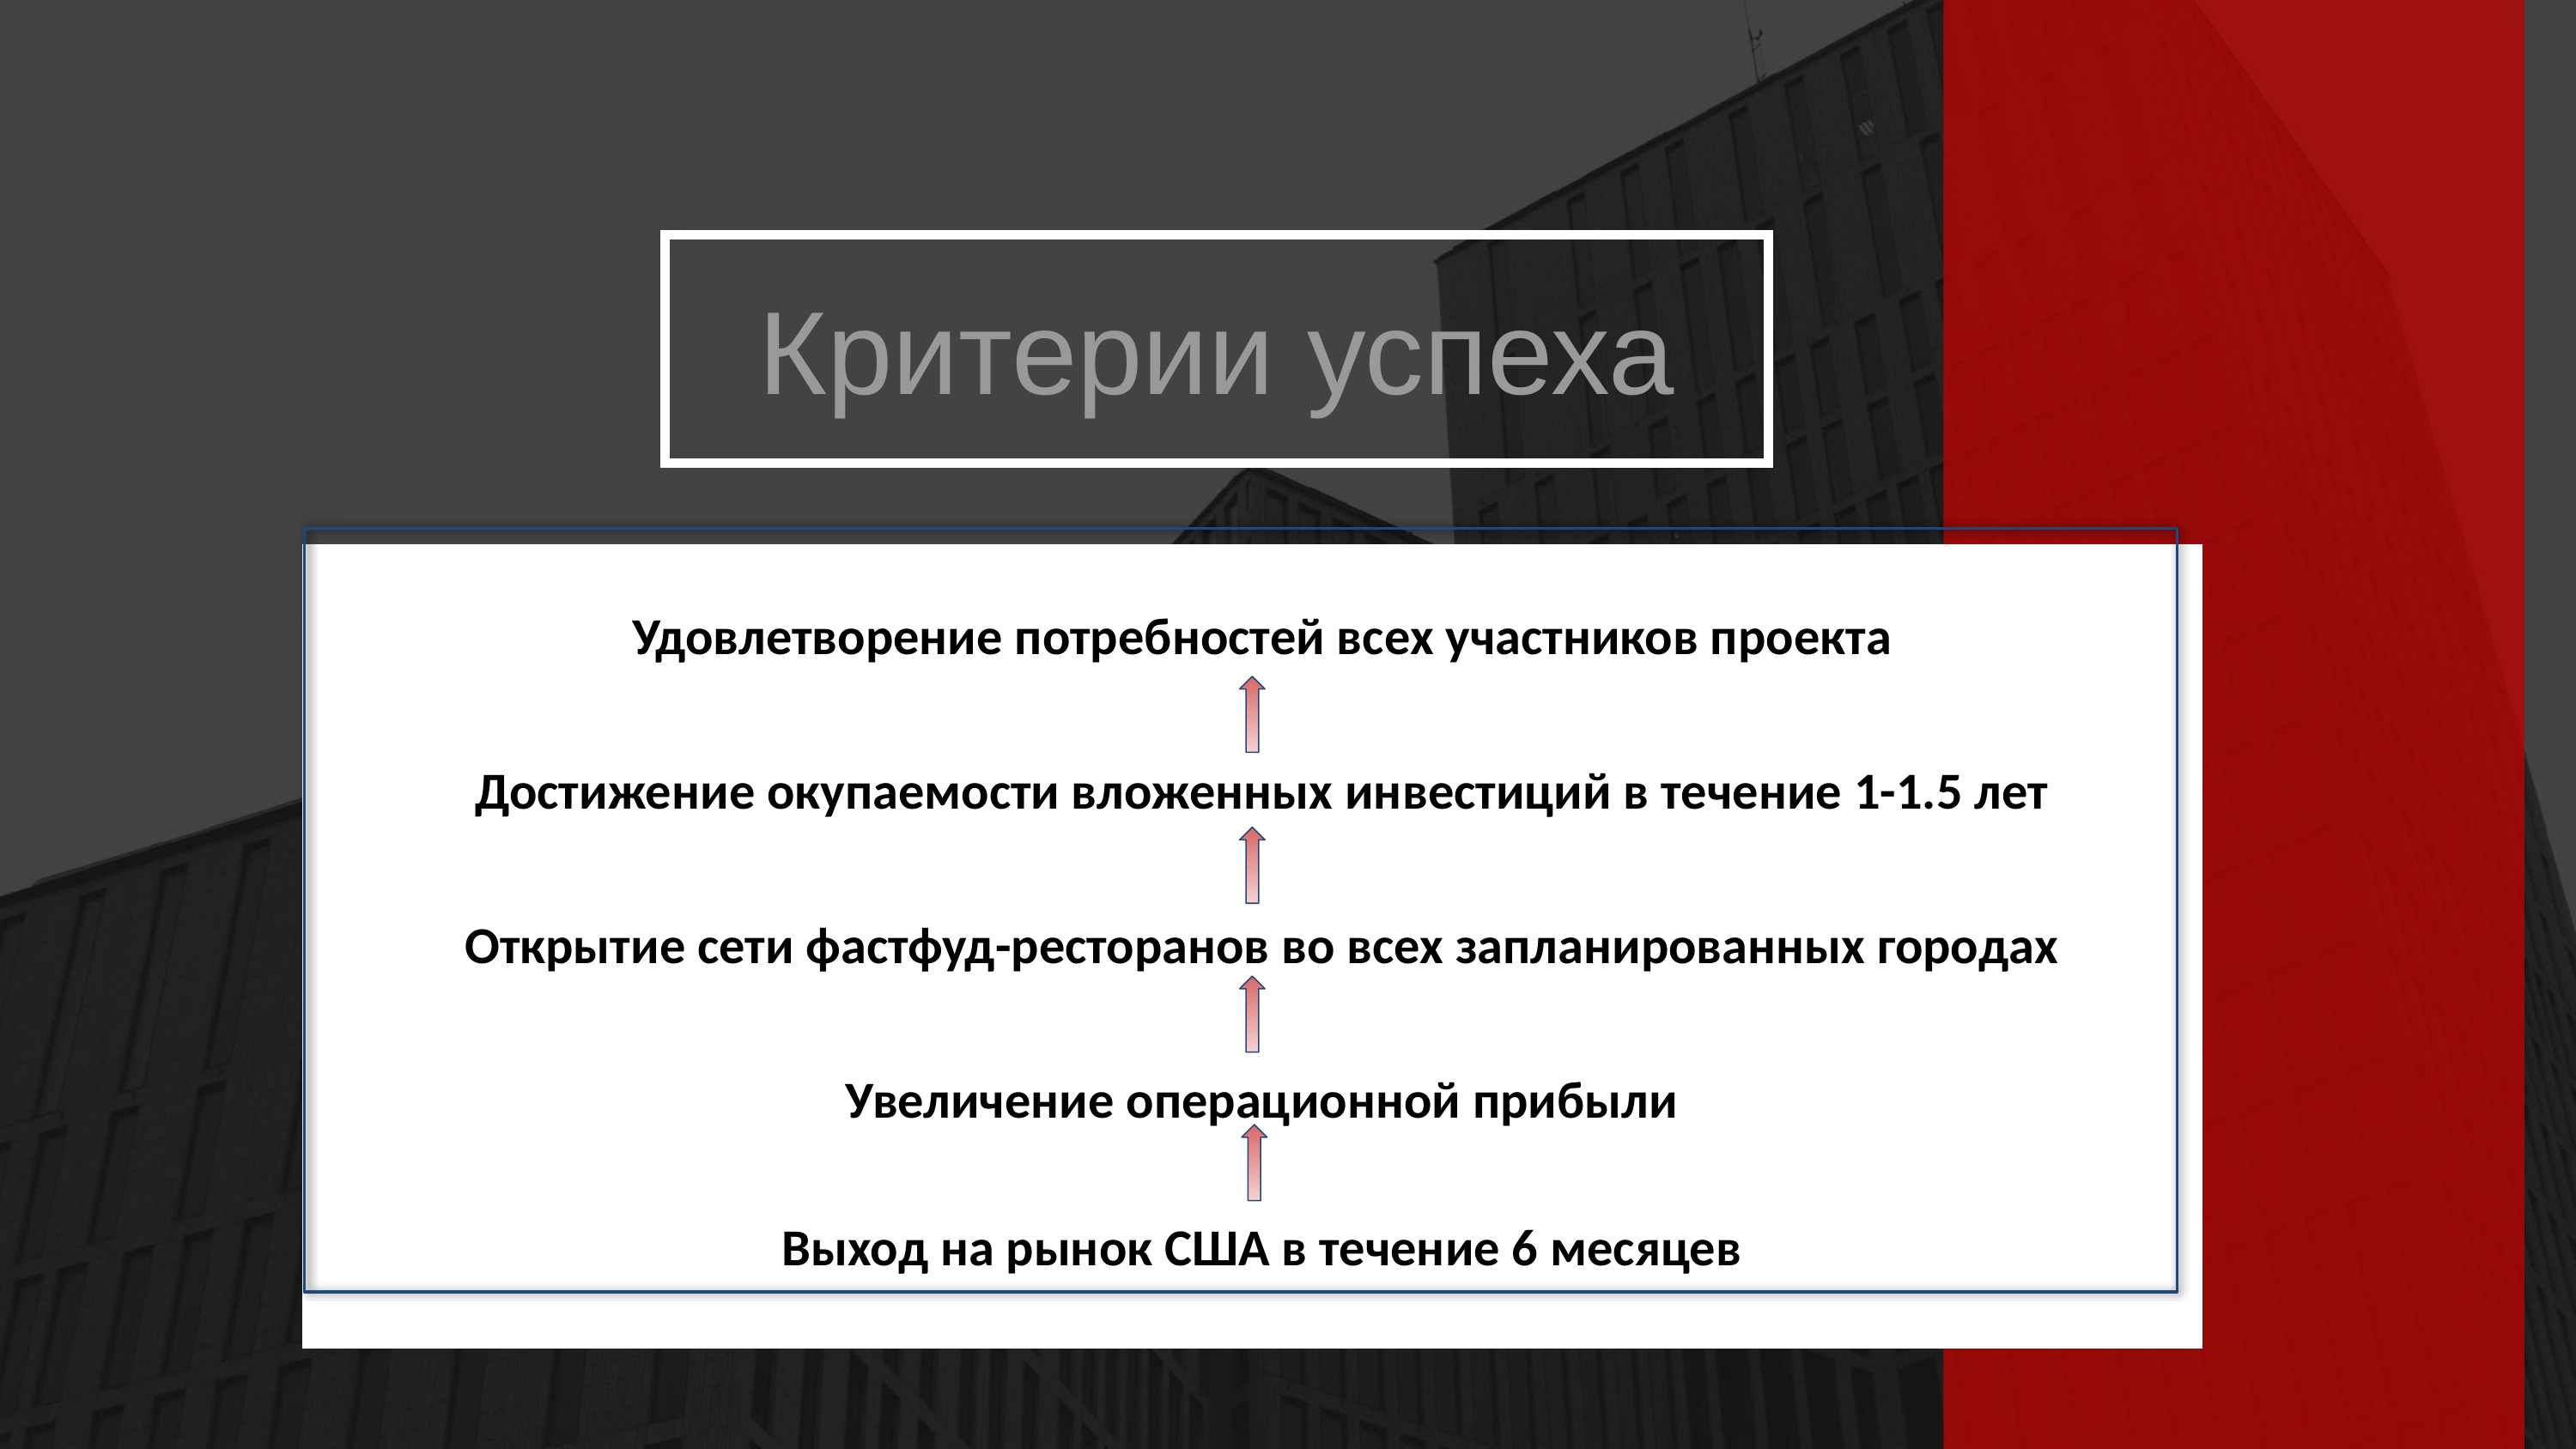

Критерии успеха

Удовлетворение потребностей всех участников проекта

Достижение окупаемости вложенных инвестиций в течение 1-1.5 лет

Открытие сети фастфуд-ресторанов во всех запланированных городах

Увеличение операционной прибыли

Выход на рынок США в течение 6 месяцев